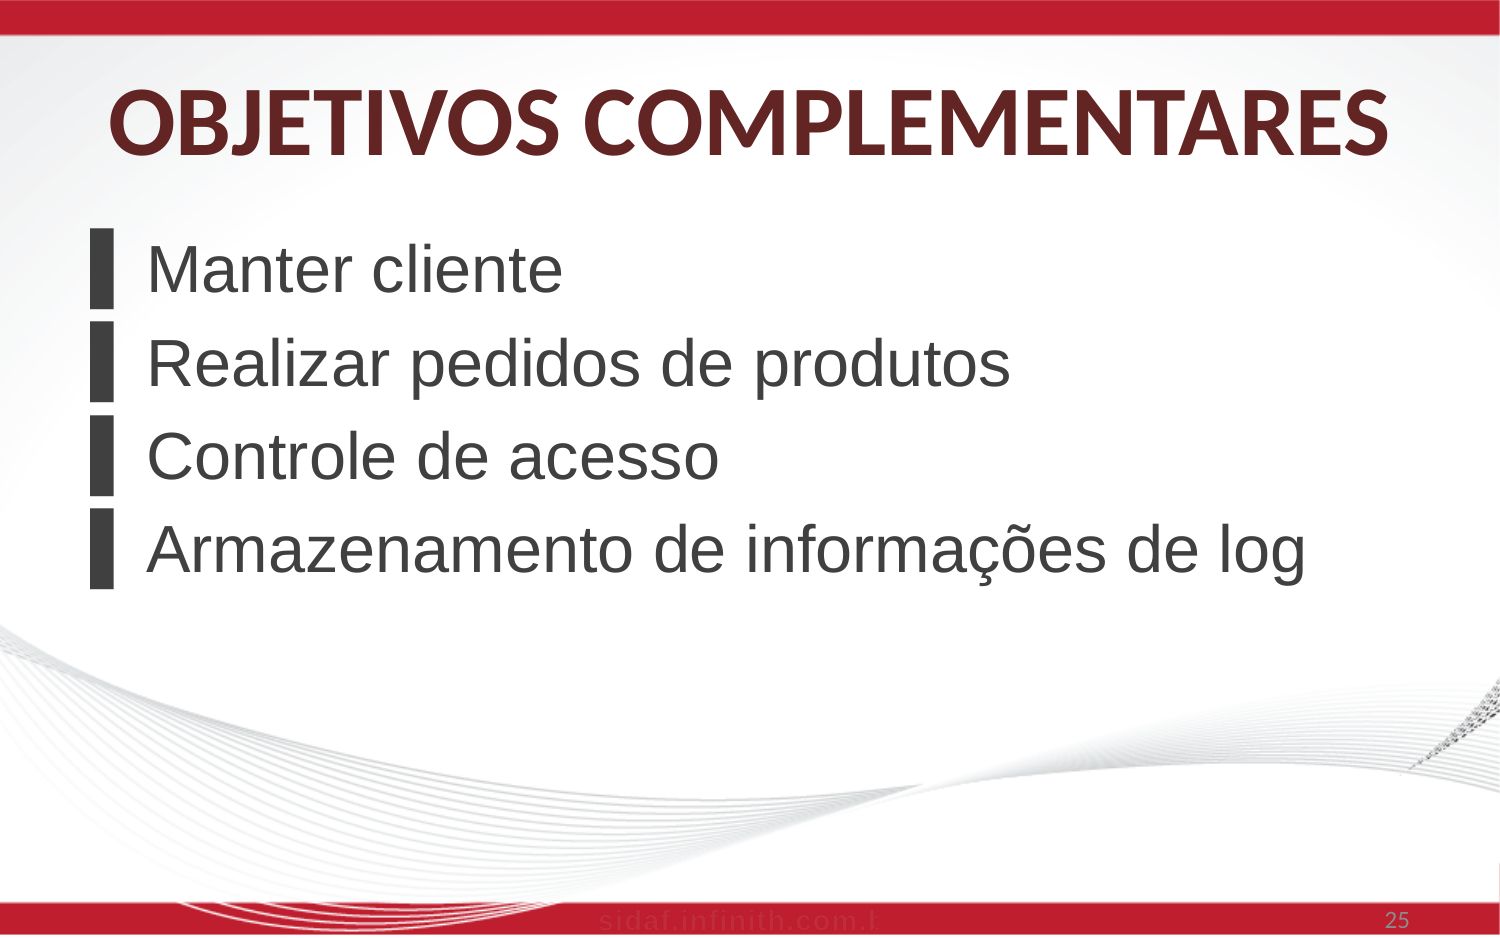

# Objetivos complementares
Manter cliente
Realizar pedidos de produtos
Controle de acesso
Armazenamento de informações de log
25